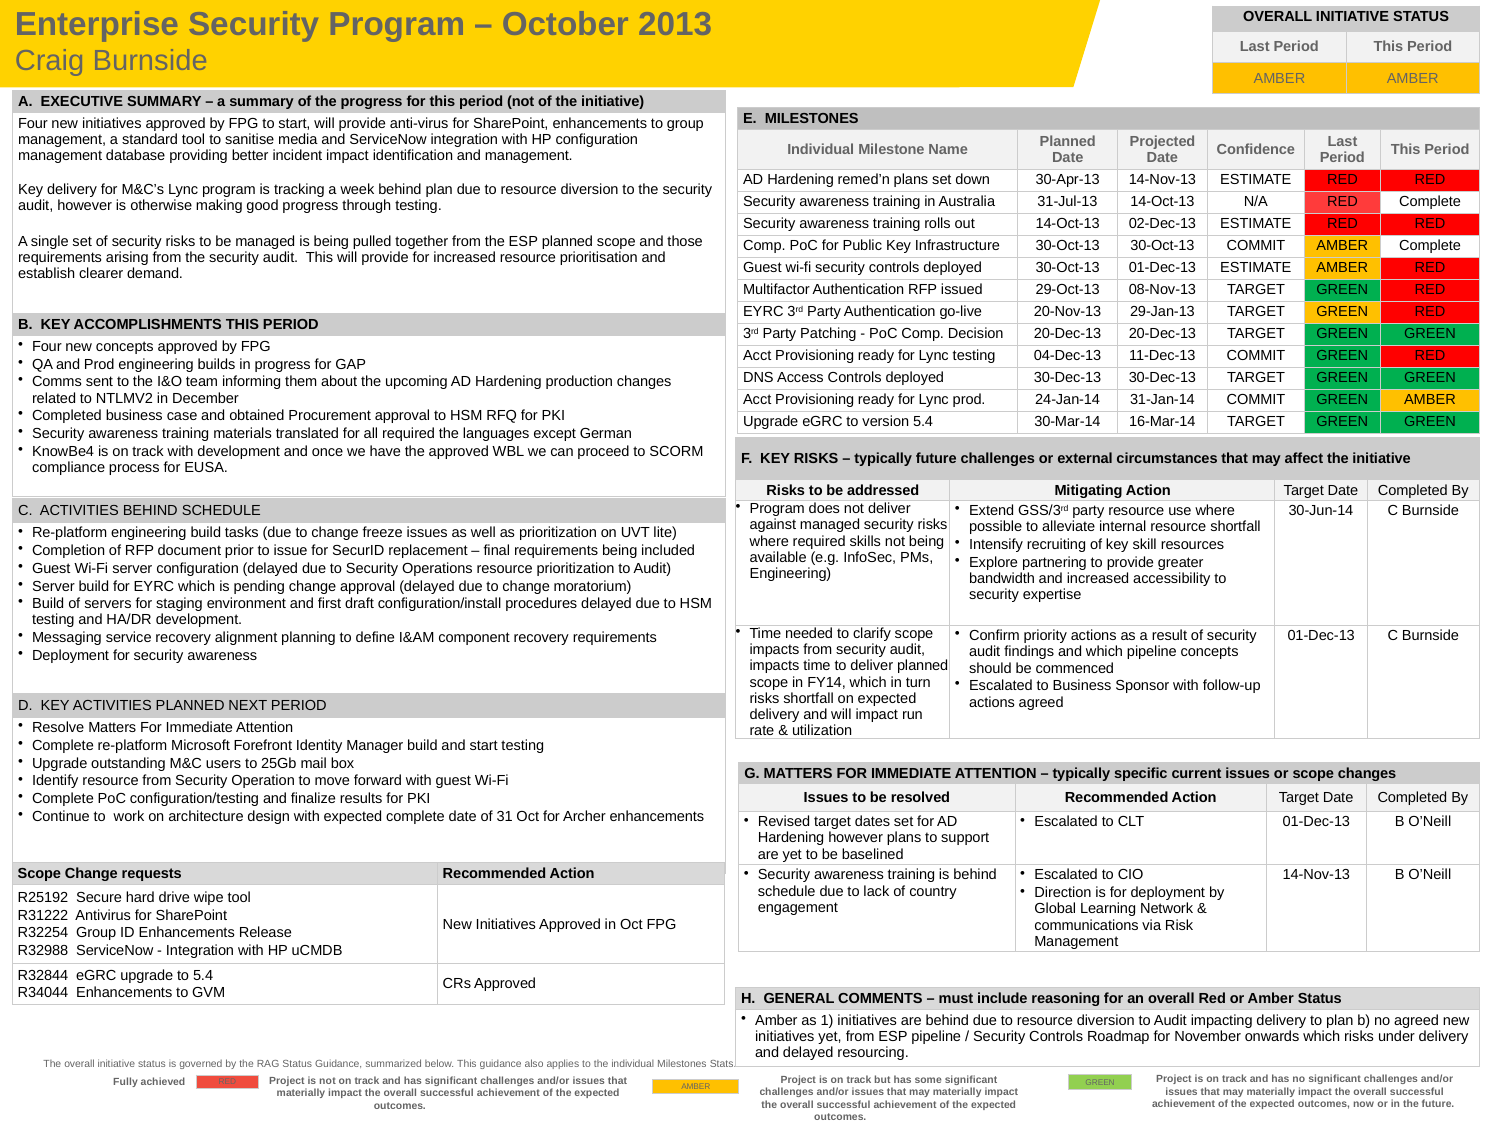

Enterprise Security Program – October 2013
Craig Burnside
| OVERALL INITIATIVE STATUS |  |
| --- | --- |
| Last Period | This Period |
| AMBER | AMBER |
| A. EXECUTIVE SUMMARY – a summary of the progress for this period (not of the initiative) |
| --- |
| Four new initiatives approved by FPG to start, will provide anti-virus for SharePoint, enhancements to group management, a standard tool to sanitise media and ServiceNow integration with HP configuration management database providing better incident impact identification and management. Key delivery for M&C’s Lync program is tracking a week behind plan due to resource diversion to the security audit, however is otherwise making good progress through testing. A single set of security risks to be managed is being pulled together from the ESP planned scope and those requirements arising from the security audit. This will provide for increased resource prioritisation and establish clearer demand. |
| B. KEY ACCOMPLISHMENTS THIS PERIOD |
| Four new concepts approved by FPG QA and Prod engineering builds in progress for GAP Comms sent to the I&O team informing them about the upcoming AD Hardening production changes related to NTLMV2 in December Completed business case and obtained Procurement approval to HSM RFQ for PKI Security awareness training materials translated for all required the languages except German KnowBe4 is on track with development and once we have the approved WBL we can proceed to SCORM compliance process for EUSA. |
| E. MILESTONES |  |  |  |  |  |
| --- | --- | --- | --- | --- | --- |
| Individual Milestone Name | Planned Date | Projected Date | Confidence | Last Period | This Period |
| AD Hardening remed’n plans set down | 30-Apr-13 | 14-Nov-13 | ESTIMATE | RED | RED |
| Security awareness training in Australia | 31-Jul-13 | 14-Oct-13 | N/A | RED | Complete |
| Security awareness training rolls out | 14-Oct-13 | 02-Dec-13 | ESTIMATE | RED | RED |
| Comp. PoC for Public Key Infrastructure | 30-Oct-13 | 30-Oct-13 | COMMIT | AMBER | Complete |
| Guest wi-fi security controls deployed | 30-Oct-13 | 01-Dec-13 | ESTIMATE | AMBER | RED |
| Multifactor Authentication RFP issued | 29-Oct-13 | 08-Nov-13 | TARGET | GREEN | RED |
| EYRC 3rd Party Authentication go-live | 20-Nov-13 | 29-Jan-13 | TARGET | GREEN | RED |
| 3rd Party Patching - PoC Comp. Decision | 20-Dec-13 | 20-Dec-13 | TARGET | GREEN | GREEN |
| Acct Provisioning ready for Lync testing | 04-Dec-13 | 11-Dec-13 | COMMIT | GREEN | RED |
| DNS Access Controls deployed | 30-Dec-13 | 30-Dec-13 | TARGET | GREEN | GREEN |
| Acct Provisioning ready for Lync prod. | 24-Jan-14 | 31-Jan-14 | COMMIT | GREEN | AMBER |
| Upgrade eGRC to version 5.4 | 30-Mar-14 | 16-Mar-14 | TARGET | GREEN | GREEN |
| F. KEY RISKS – typically future challenges or external circumstances that may affect the initiative |  |  |  |
| --- | --- | --- | --- |
| Risks to be addressed | Mitigating Action | Target Date | Completed By |
| Program does not deliver against managed security risks where required skills not being available (e.g. InfoSec, PMs, Engineering) | Extend GSS/3rd party resource use where possible to alleviate internal resource shortfall Intensify recruiting of key skill resources Explore partnering to provide greater bandwidth and increased accessibility to security expertise | 30-Jun-14 | C Burnside |
| Time needed to clarify scope impacts from security audit, impacts time to deliver planned scope in FY14, which in turn risks shortfall on expected delivery and will impact run rate & utilization | Confirm priority actions as a result of security audit findings and which pipeline concepts should be commenced Escalated to Business Sponsor with follow-up actions agreed | 01-Dec-13 | C Burnside |
| C. ACTIVITIES BEHIND SCHEDULE |
| --- |
| Re-platform engineering build tasks (due to change freeze issues as well as prioritization on UVT lite) Completion of RFP document prior to issue for SecurID replacement – final requirements being included Guest Wi-Fi server configuration (delayed due to Security Operations resource prioritization to Audit) Server build for EYRC which is pending change approval (delayed due to change moratorium) Build of servers for staging environment and first draft configuration/install procedures delayed due to HSM testing and HA/DR development. Messaging service recovery alignment planning to define I&AM component recovery requirements Deployment for security awareness |
| D. KEY ACTIVITIES PLANNED NEXT PERIOD |
| Resolve Matters For Immediate Attention Complete re-platform Microsoft Forefront Identity Manager build and start testing Upgrade outstanding M&C users to 25Gb mail box Identify resource from Security Operation to move forward with guest Wi-Fi Complete PoC configuration/testing and finalize results for PKI Continue to work on architecture design with expected complete date of 31 Oct for Archer enhancements |
| G. MATTERS FOR IMMEDIATE ATTENTION – typically specific current issues or scope changes |  |  |  |
| --- | --- | --- | --- |
| Issues to be resolved | Recommended Action | Target Date | Completed By |
| Revised target dates set for AD Hardening however plans to support are yet to be baselined | Escalated to CLT | 01-Dec-13 | B O’Neill |
| Security awareness training is behind schedule due to lack of country engagement | Escalated to CIO Direction is for deployment by Global Learning Network & communications via Risk Management | 14-Nov-13 | B O’Neill |
| Scope Change requests | Recommended Action |
| --- | --- |
| R25192 Secure hard drive wipe tool R31222 Antivirus for SharePoint R32254 Group ID Enhancements Release R32988 ServiceNow - Integration with HP uCMDB | New Initiatives Approved in Oct FPG |
| R32844 eGRC upgrade to 5.4 R34044 Enhancements to GVM | CRs Approved |
| H. GENERAL COMMENTS – must include reasoning for an overall Red or Amber Status |
| --- |
| Amber as 1) initiatives are behind due to resource diversion to Audit impacting delivery to plan b) no agreed new initiatives yet, from ESP pipeline / Security Controls Roadmap for November onwards which risks under delivery and delayed resourcing. |
The overall initiative status is governed by the RAG Status Guidance, summarized below. This guidance also applies to the individual Milestones Stats.

Project is on track and has no significant challenges and/or issues that may materially impact the overall successful achievement of the expected outcomes, now or in the future.

Project is on track but has some significant challenges and/or issues that may materially impact the overall successful achievement of the expected outcomes.

Project is not on track and has significant challenges and/or issues that materially impact the overall successful achievement of the expected outcomes.
Fully achieved
| GREEN |
| --- |
| RED |
| --- |
| AMBER |
| --- |